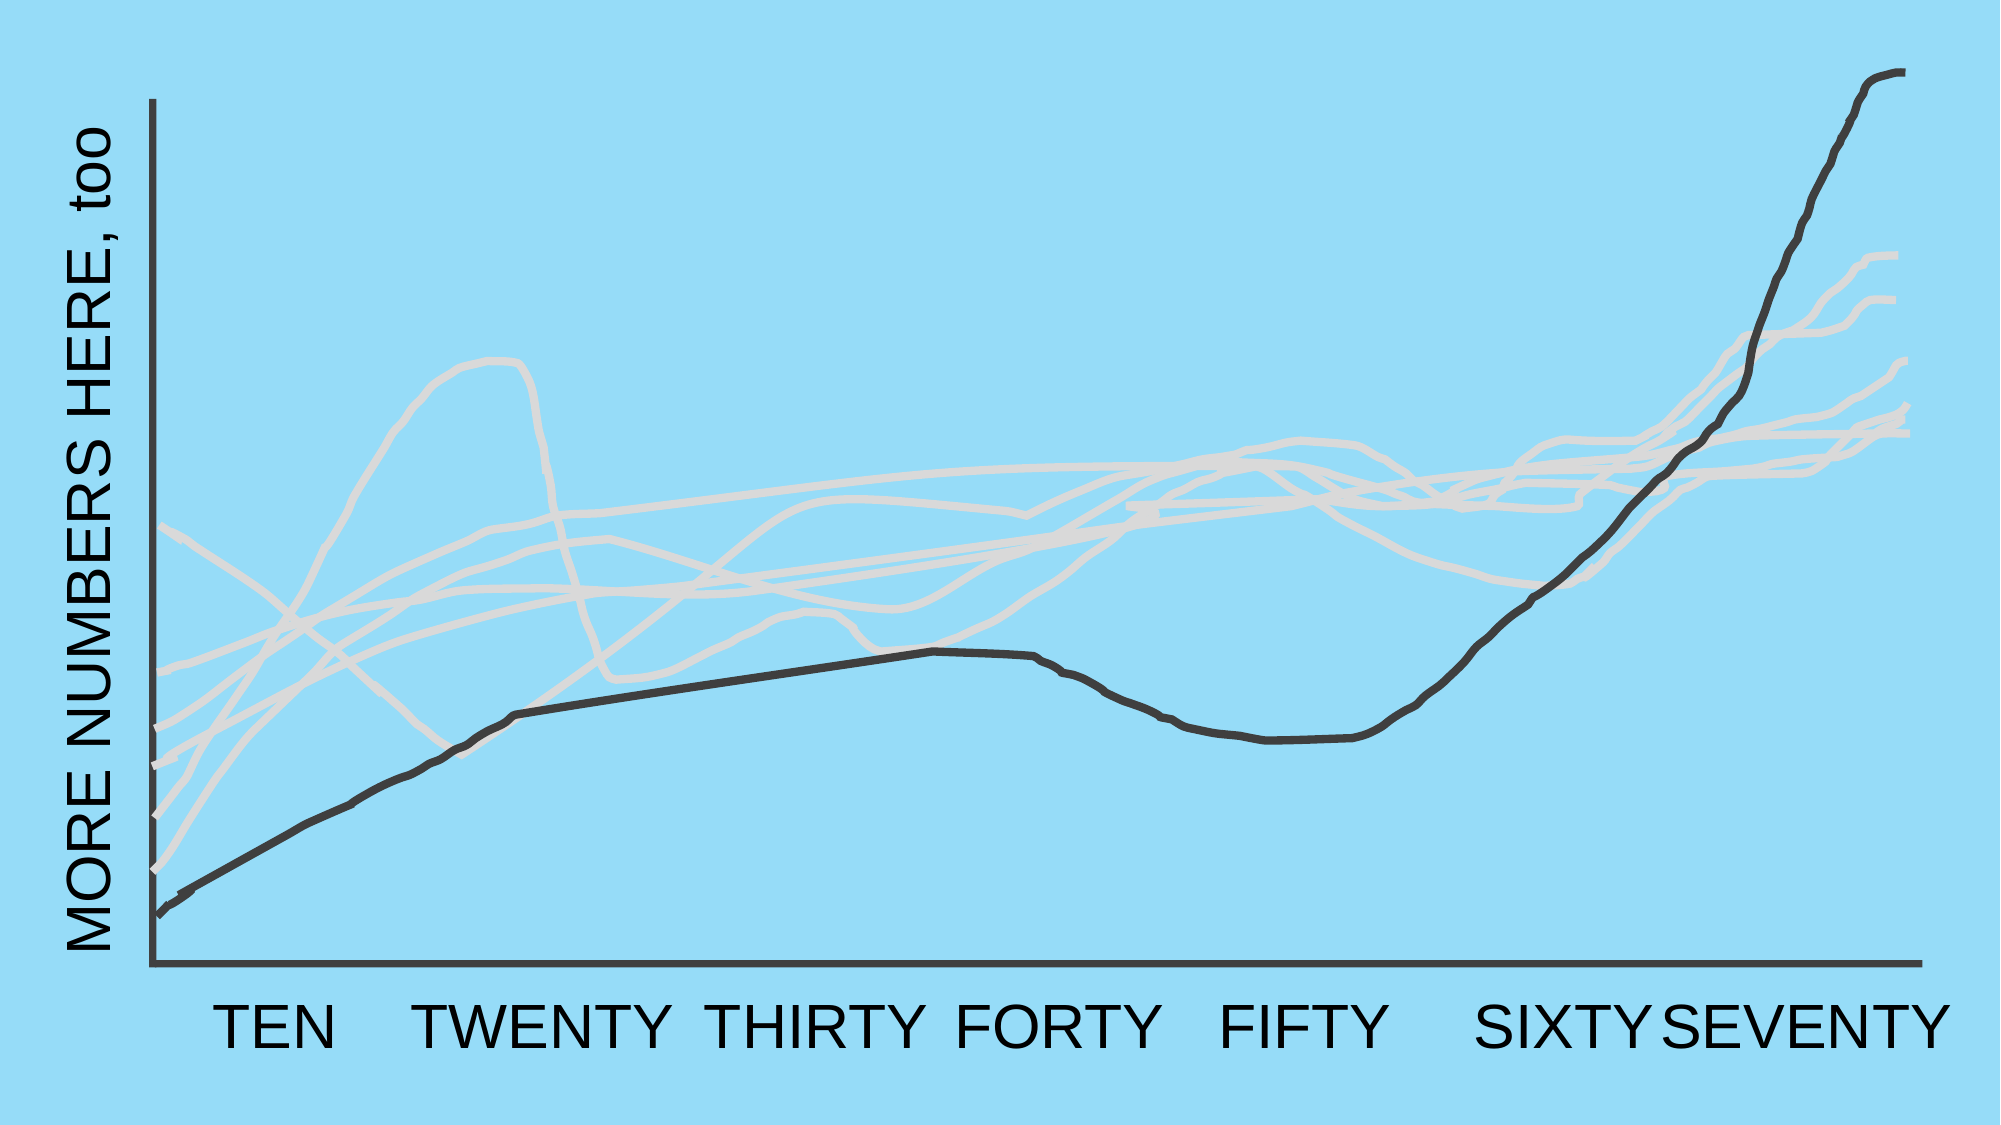

MORE NUMBERS HERE, too

TEN
THIRTY
FORTY
FIFTY
SIXTY
SEVENTY
TWENTY